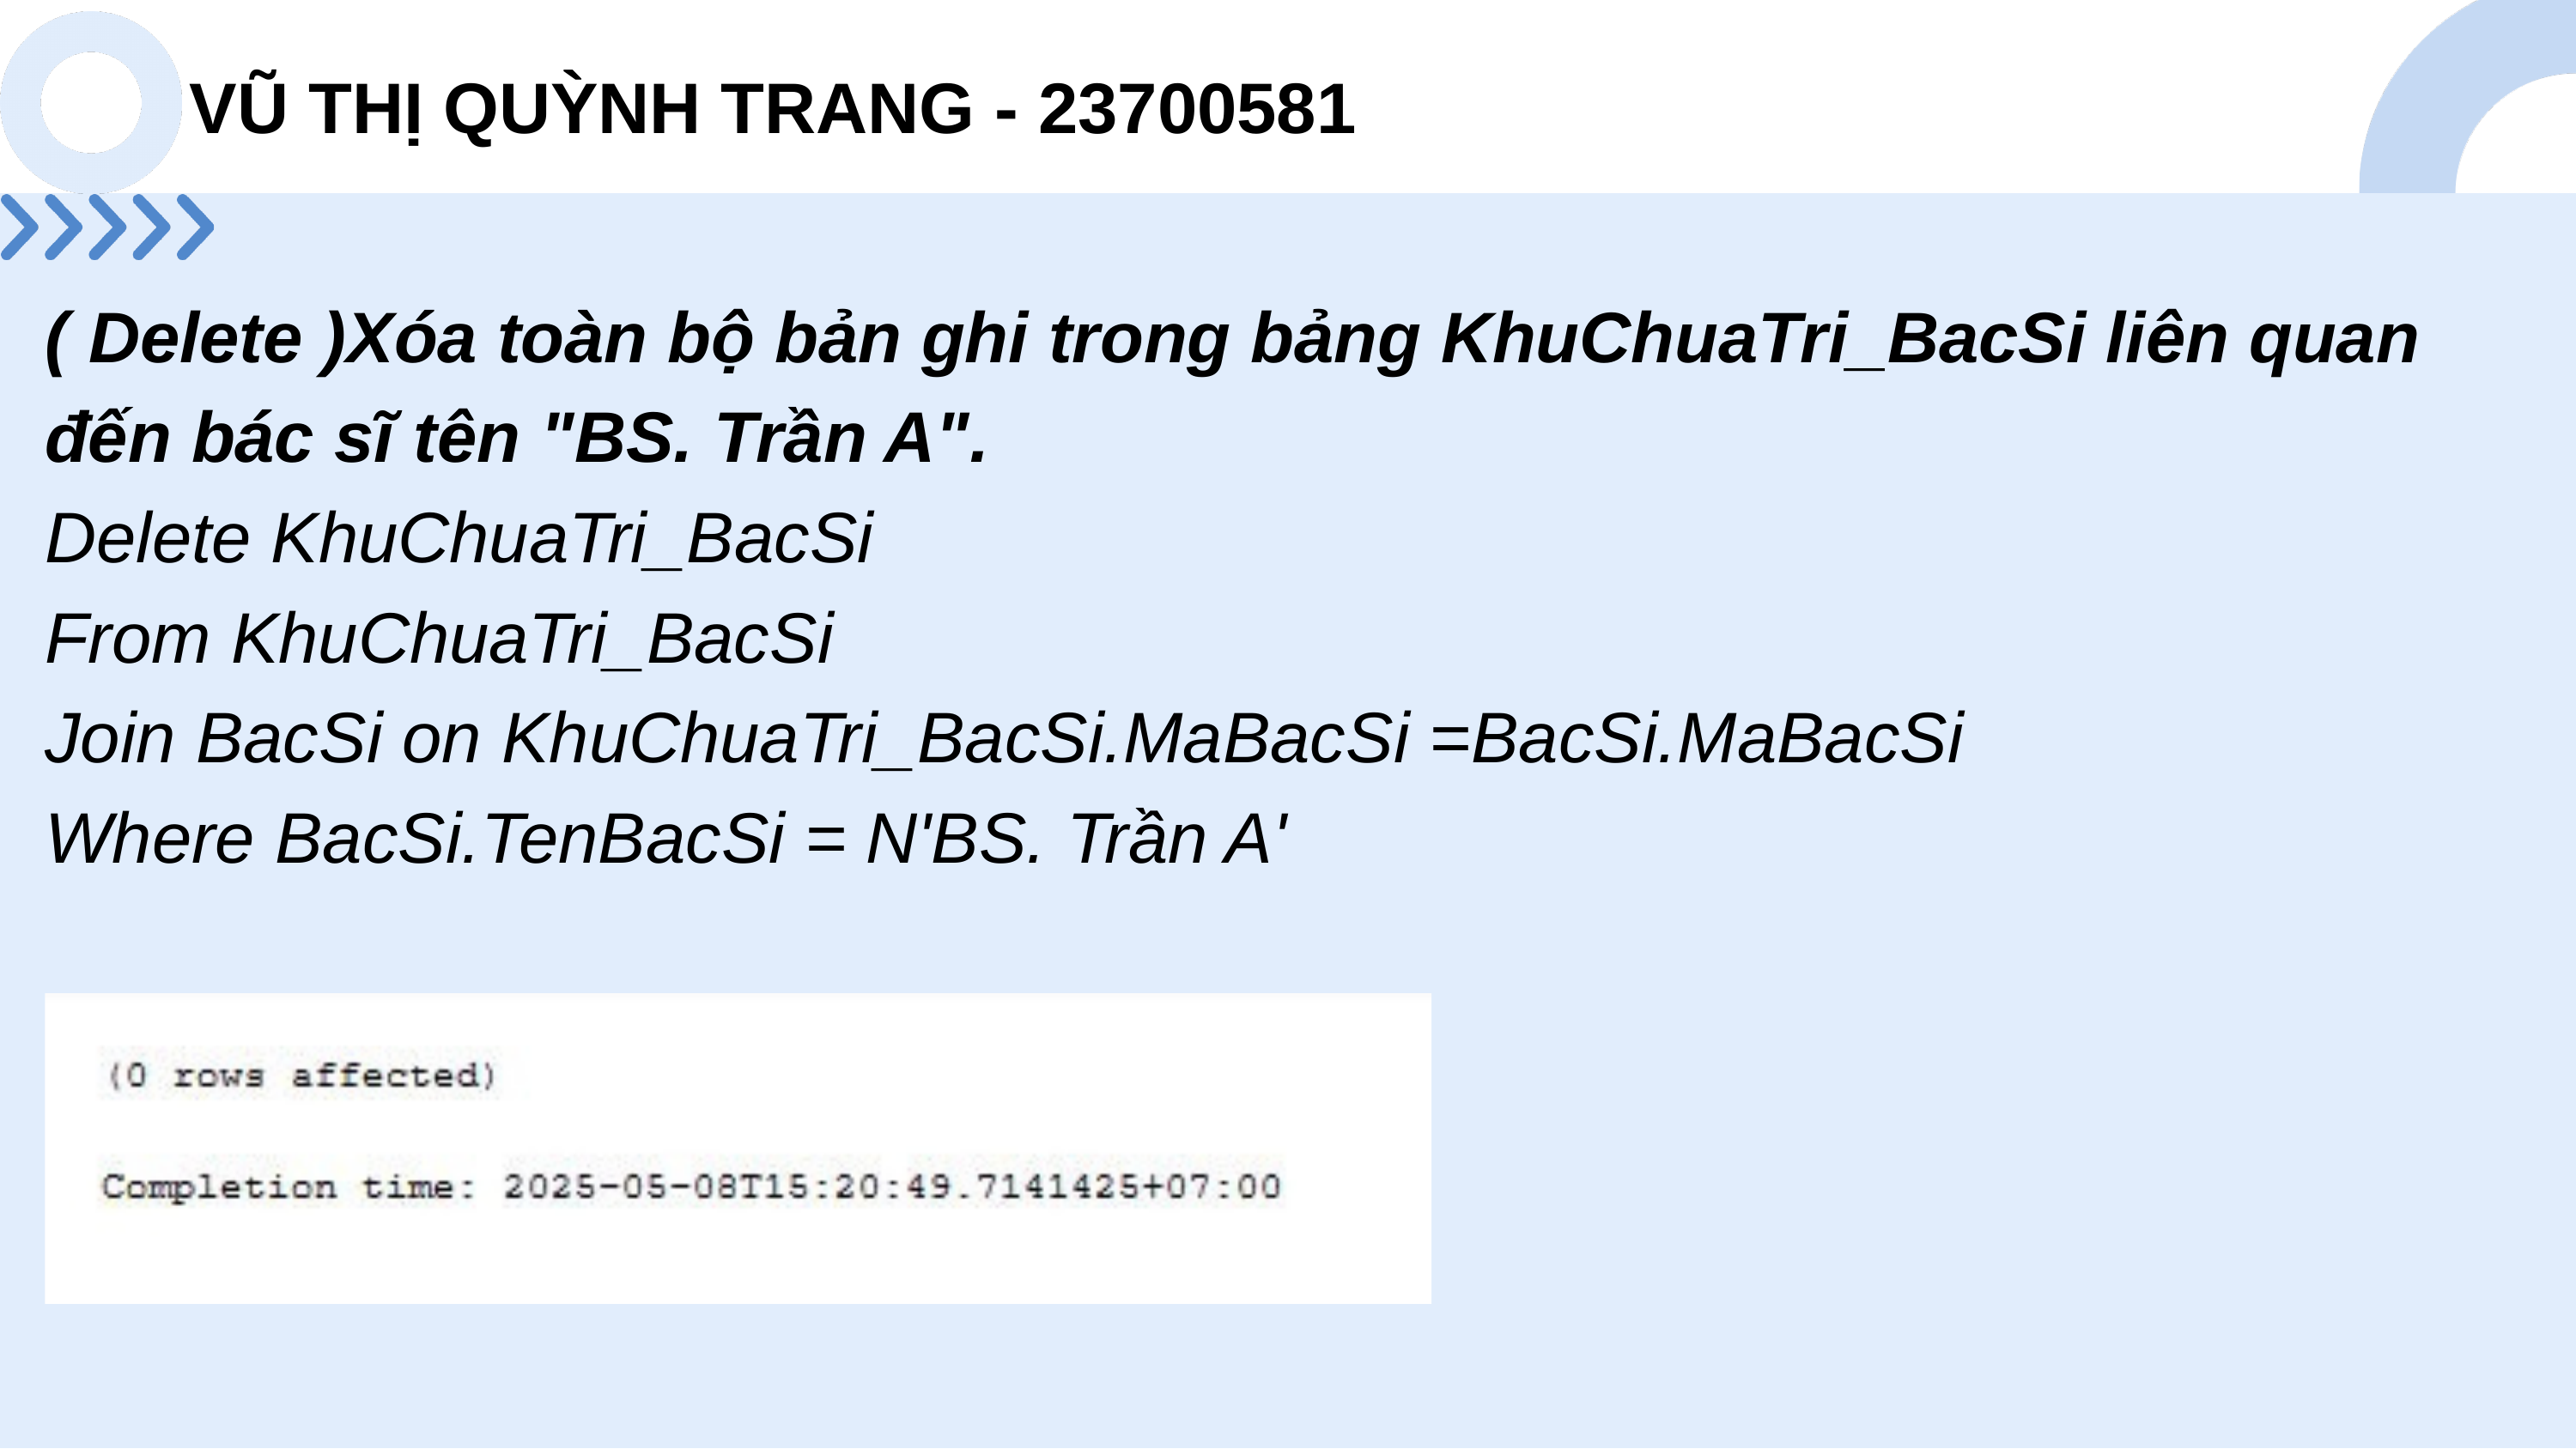

VŨ THỊ QUỲNH TRANG - 23700581

( Delete )Xóa toàn bộ bản ghi trong bảng KhuChuaTri_BacSi liên quan đến bác sĩ tên "BS. Trần A".
Delete KhuChuaTri_BacSi
From KhuChuaTri_BacSi
Join BacSi on KhuChuaTri_BacSi.MaBacSi =BacSi.MaBacSi
Where BacSi.TenBacSi = N'BS. Trần A'